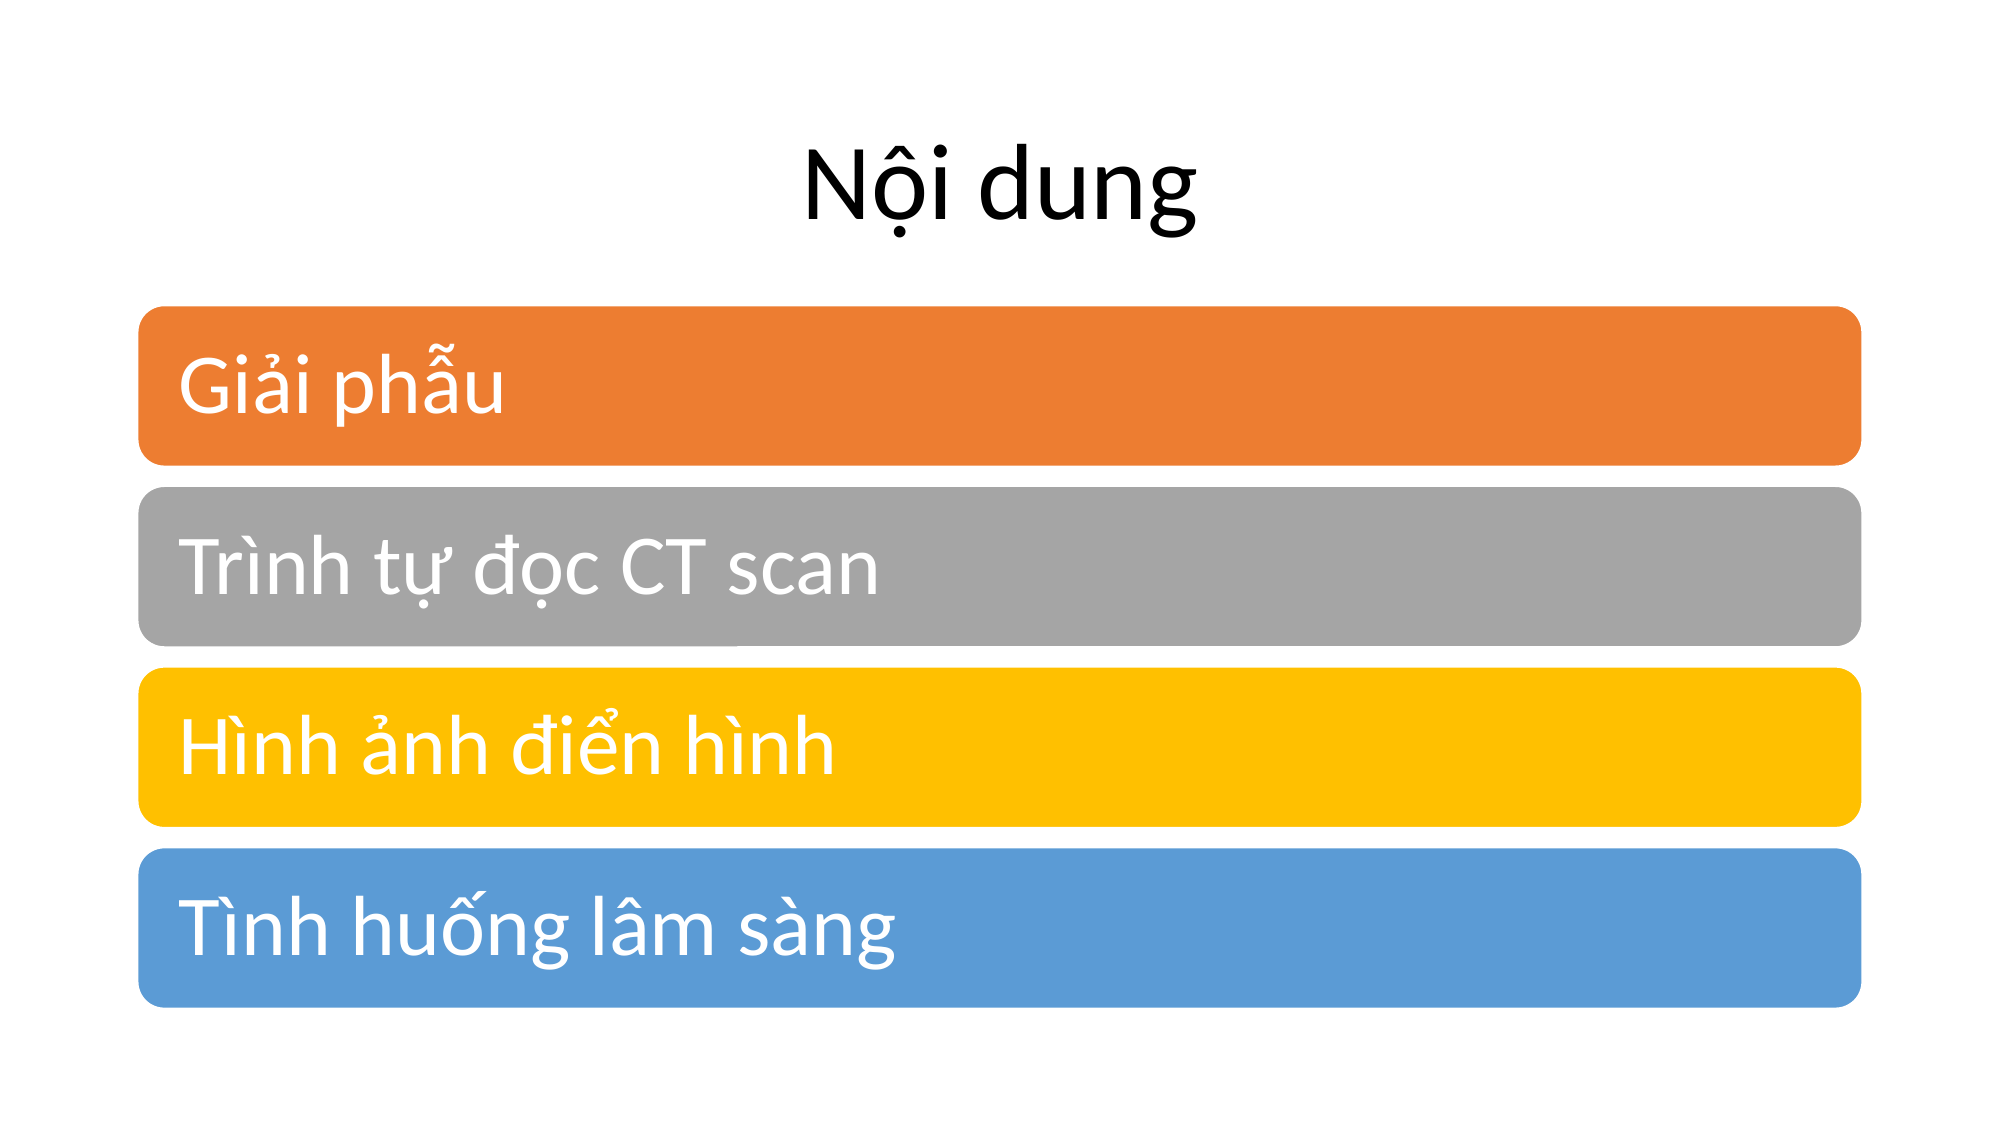

# Nội dung
Giải phẫu
Trình tự đọc CT scan
Hình ảnh điển hình
Tình huống lâm sàng
2